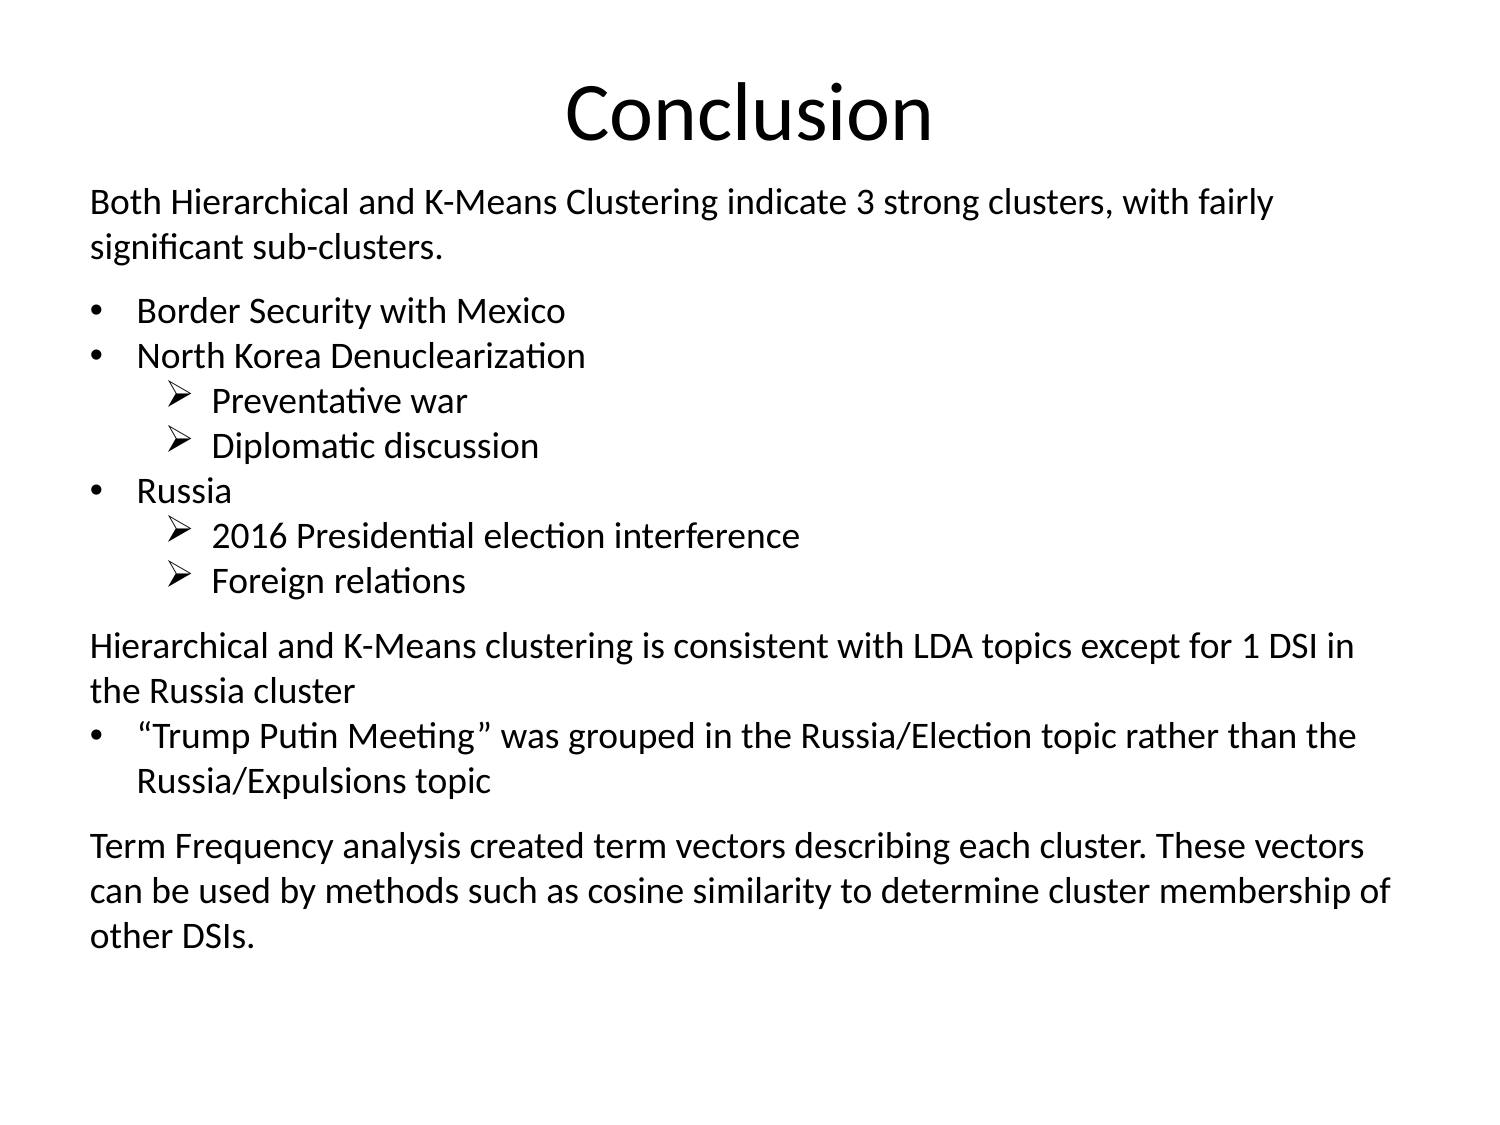

# Conclusion
Both Hierarchical and K-Means Clustering indicate 3 strong clusters, with fairly significant sub-clusters.

Border Security with Mexico
North Korea Denuclearization
Preventative war
Diplomatic discussion
Russia
2016 Presidential election interference
Foreign relations

Hierarchical and K-Means clustering is consistent with LDA topics except for 1 DSI in the Russia cluster
“Trump Putin Meeting” was grouped in the Russia/Election topic rather than the Russia/Expulsions topic

Term Frequency analysis created term vectors describing each cluster. These vectors can be used by methods such as cosine similarity to determine cluster membership of other DSIs.